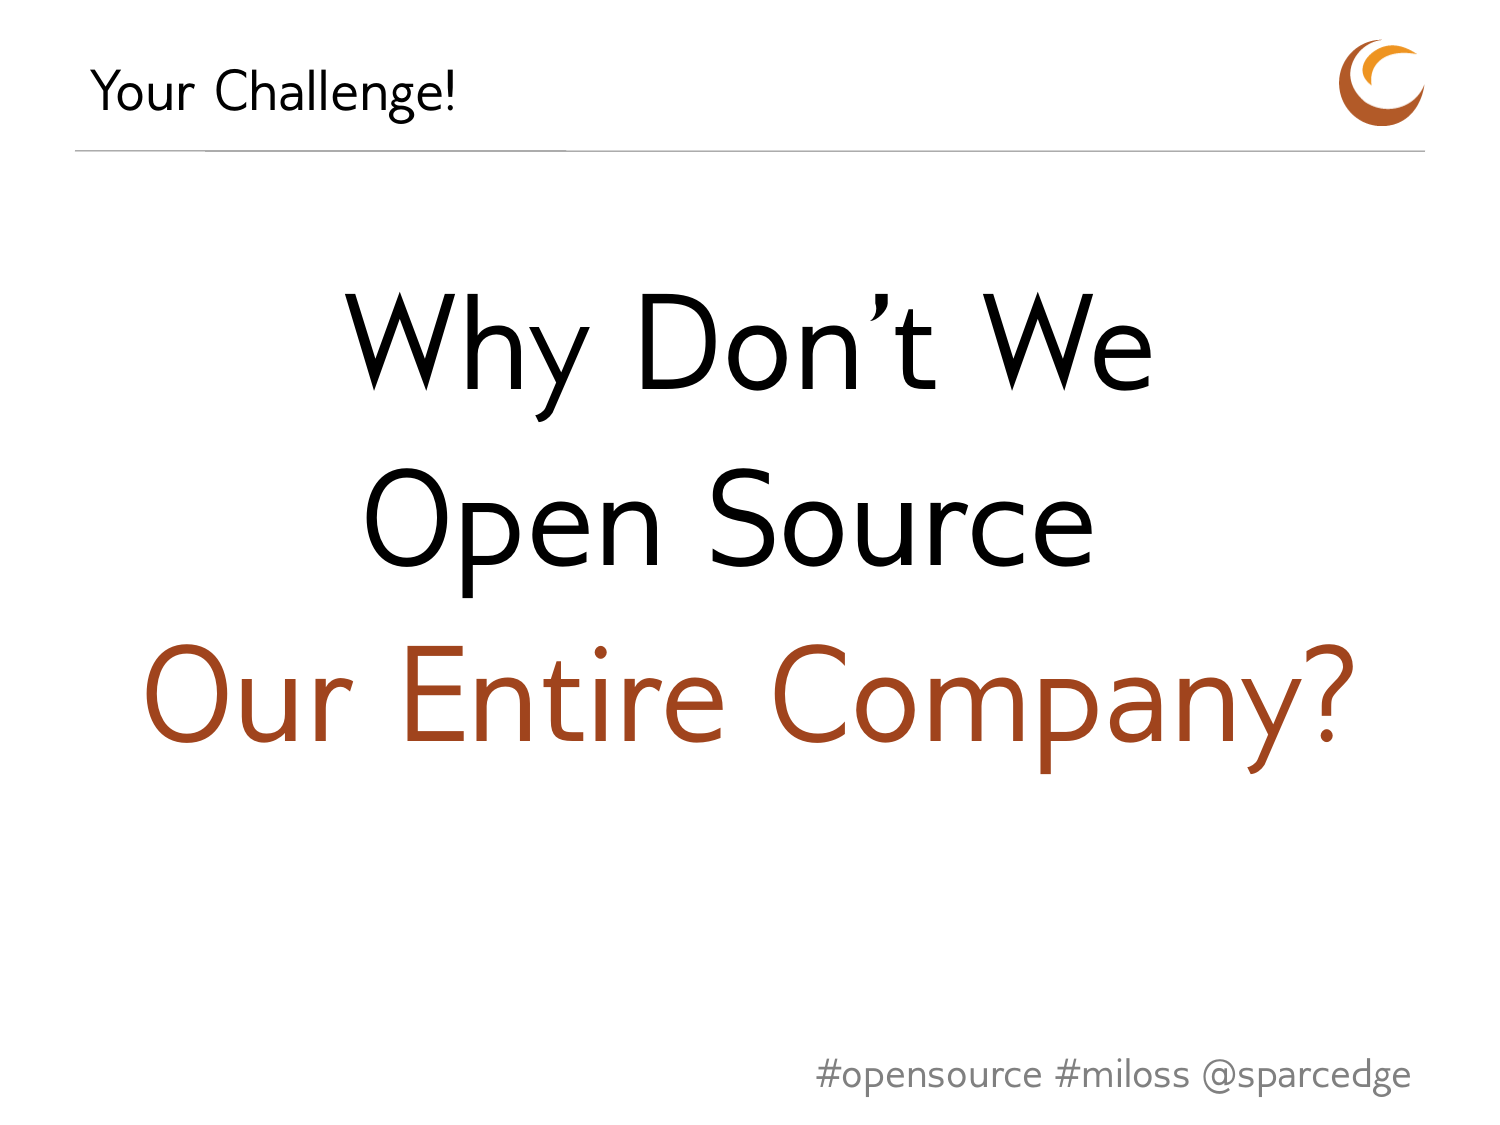

# Your Challenge!
Why Don’t We
Open Source
Our Entire Company?